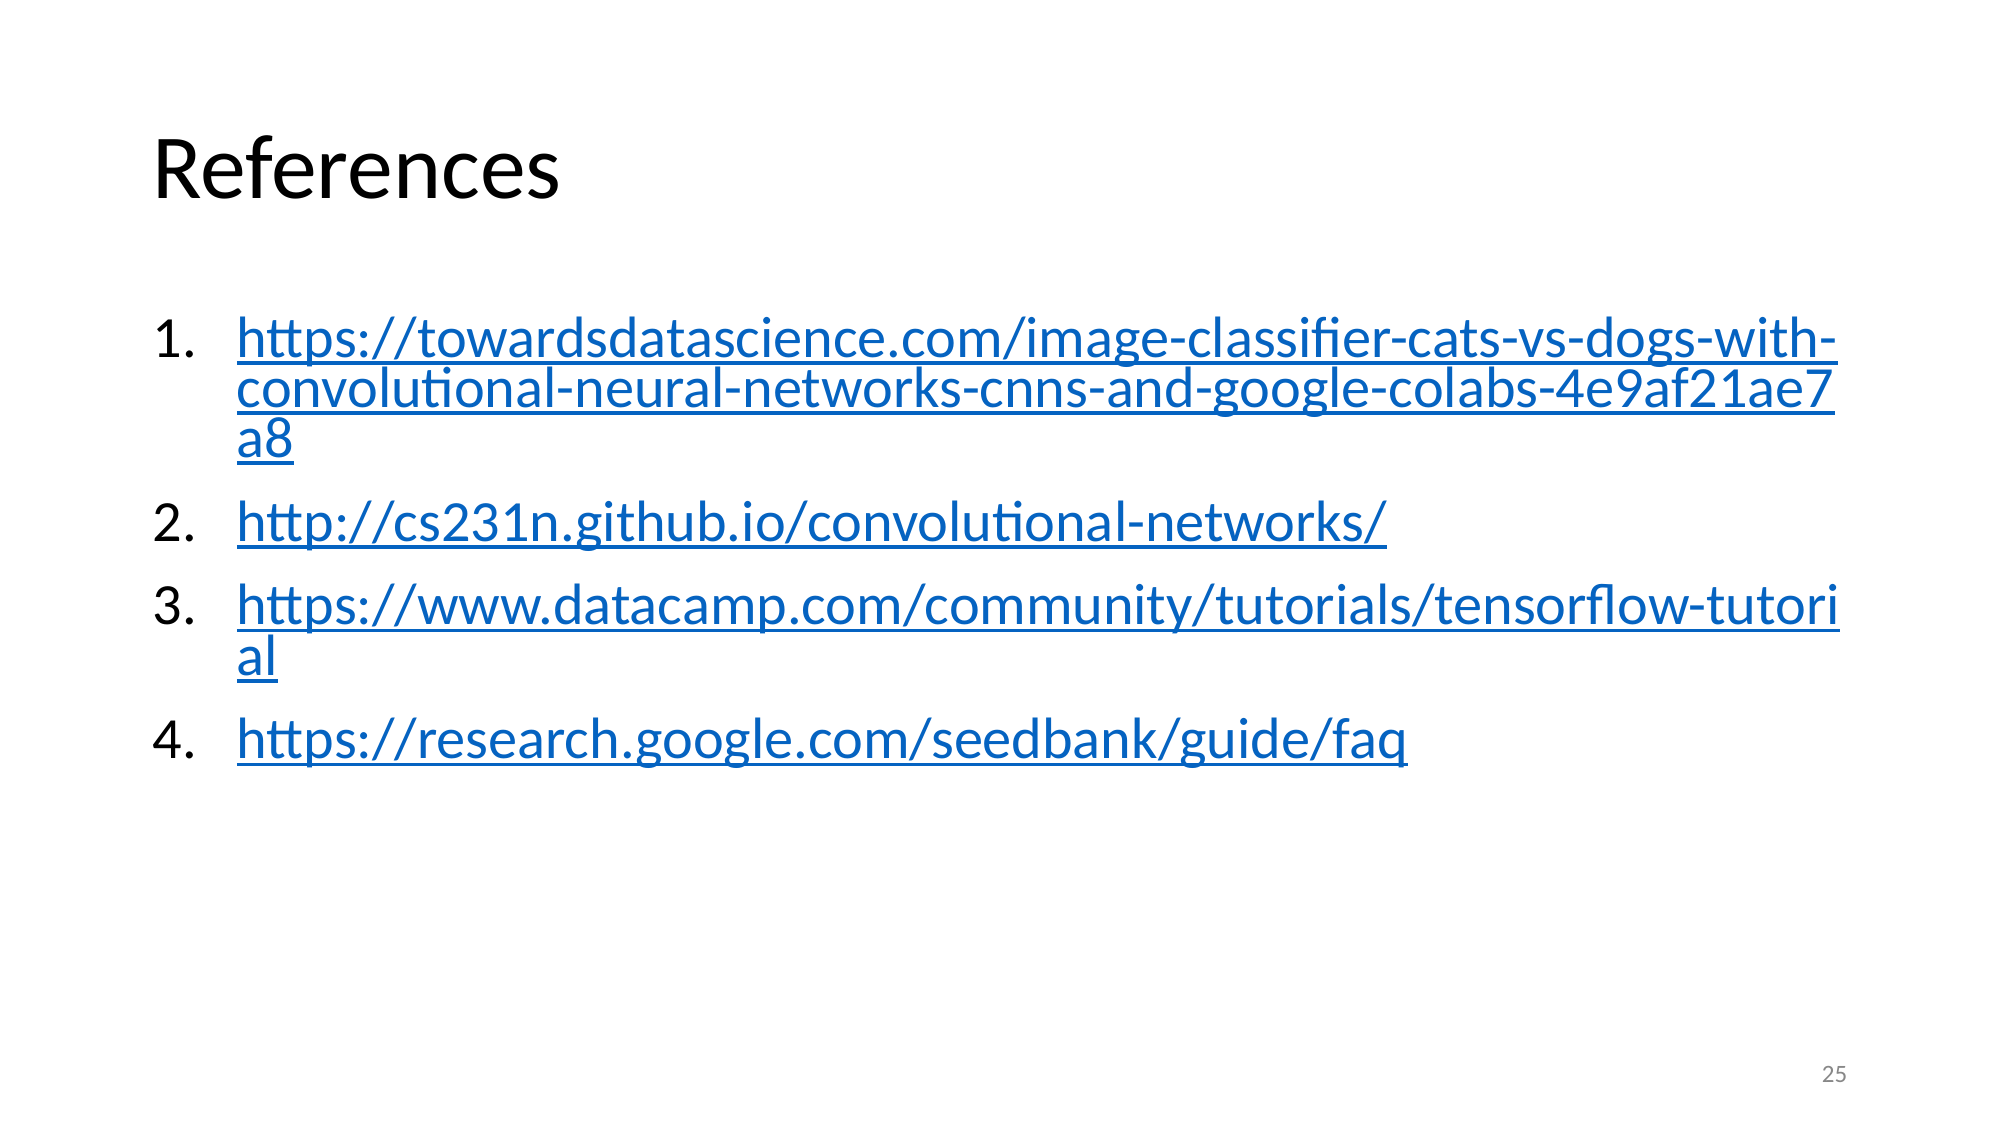

# References
https://towardsdatascience.com/image-classifier-cats-vs-dogs-with-convolutional-neural-networks-cnns-and-google-colabs-4e9af21ae7a8
http://cs231n.github.io/convolutional-networks/
https://www.datacamp.com/community/tutorials/tensorflow-tutorial
https://research.google.com/seedbank/guide/faq
25